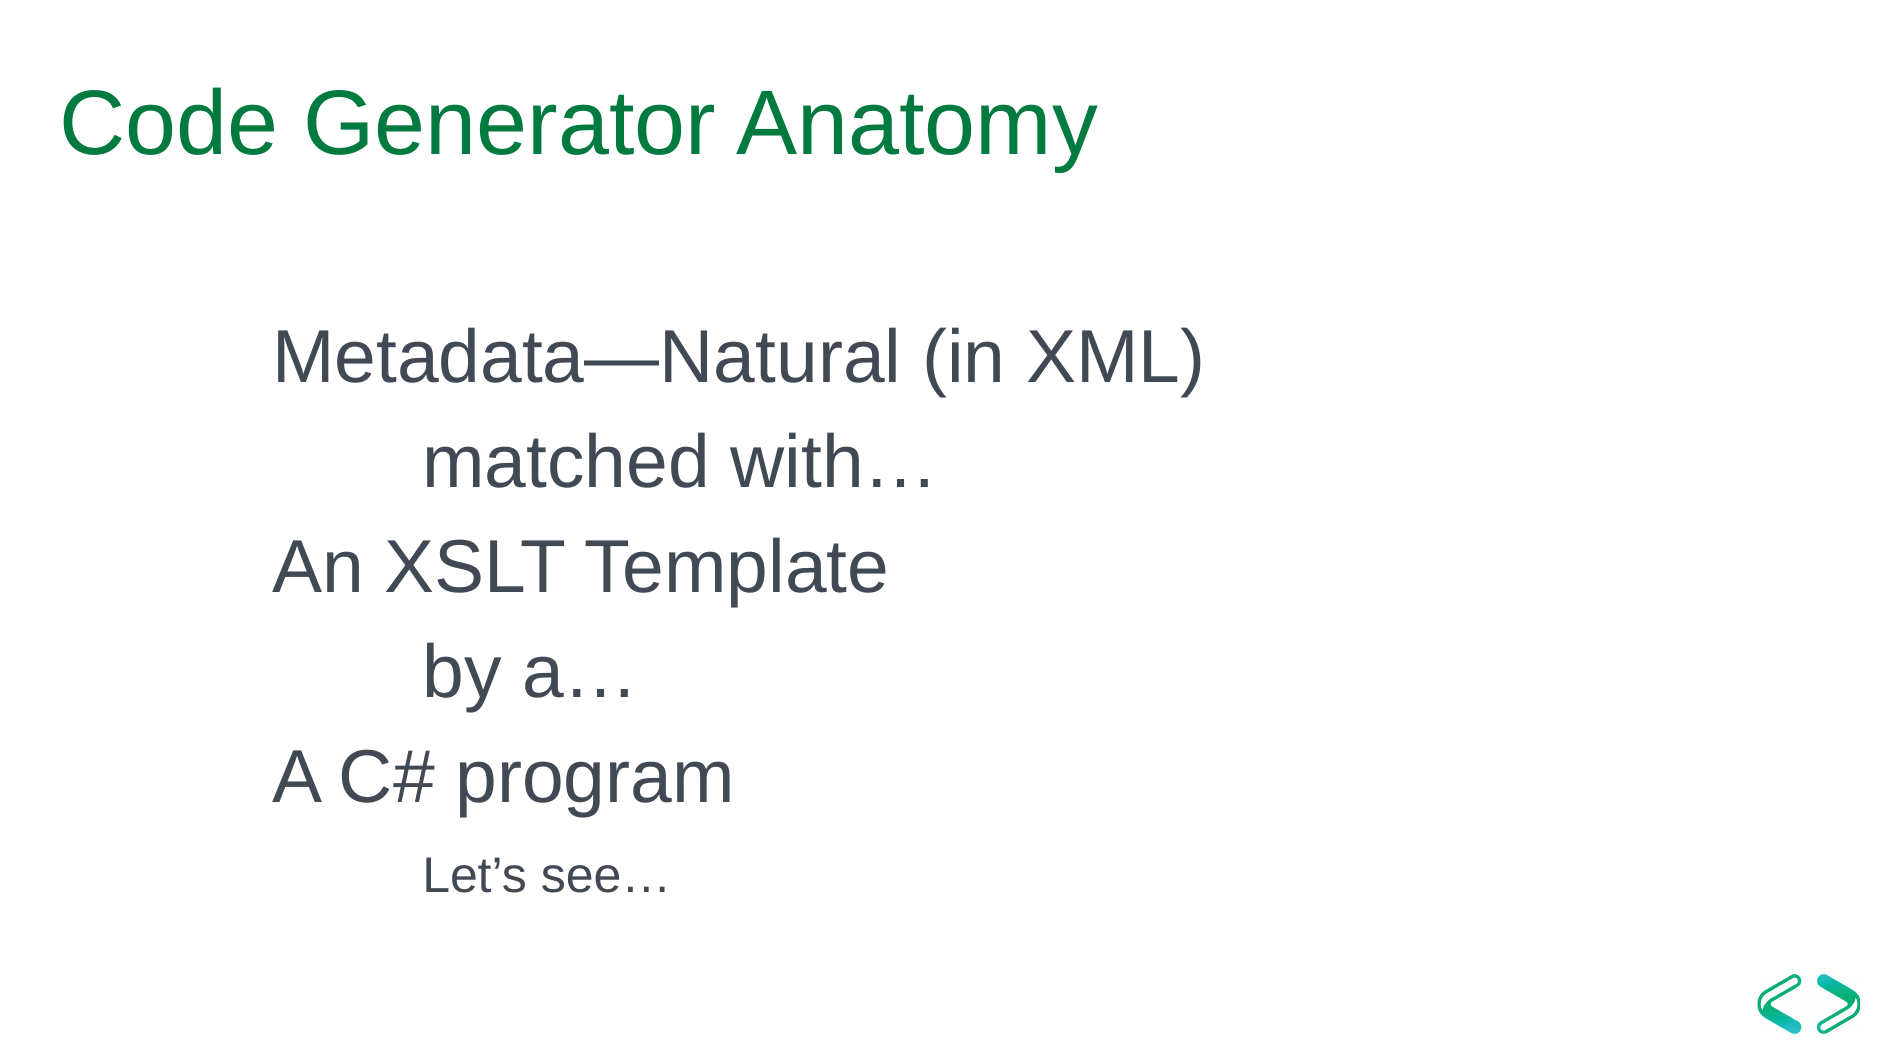

# Code Generator Anatomy
Metadata—Natural (in XML)
	matched with…
An XSLT Template
	by a…
A C# program								Let’s see…